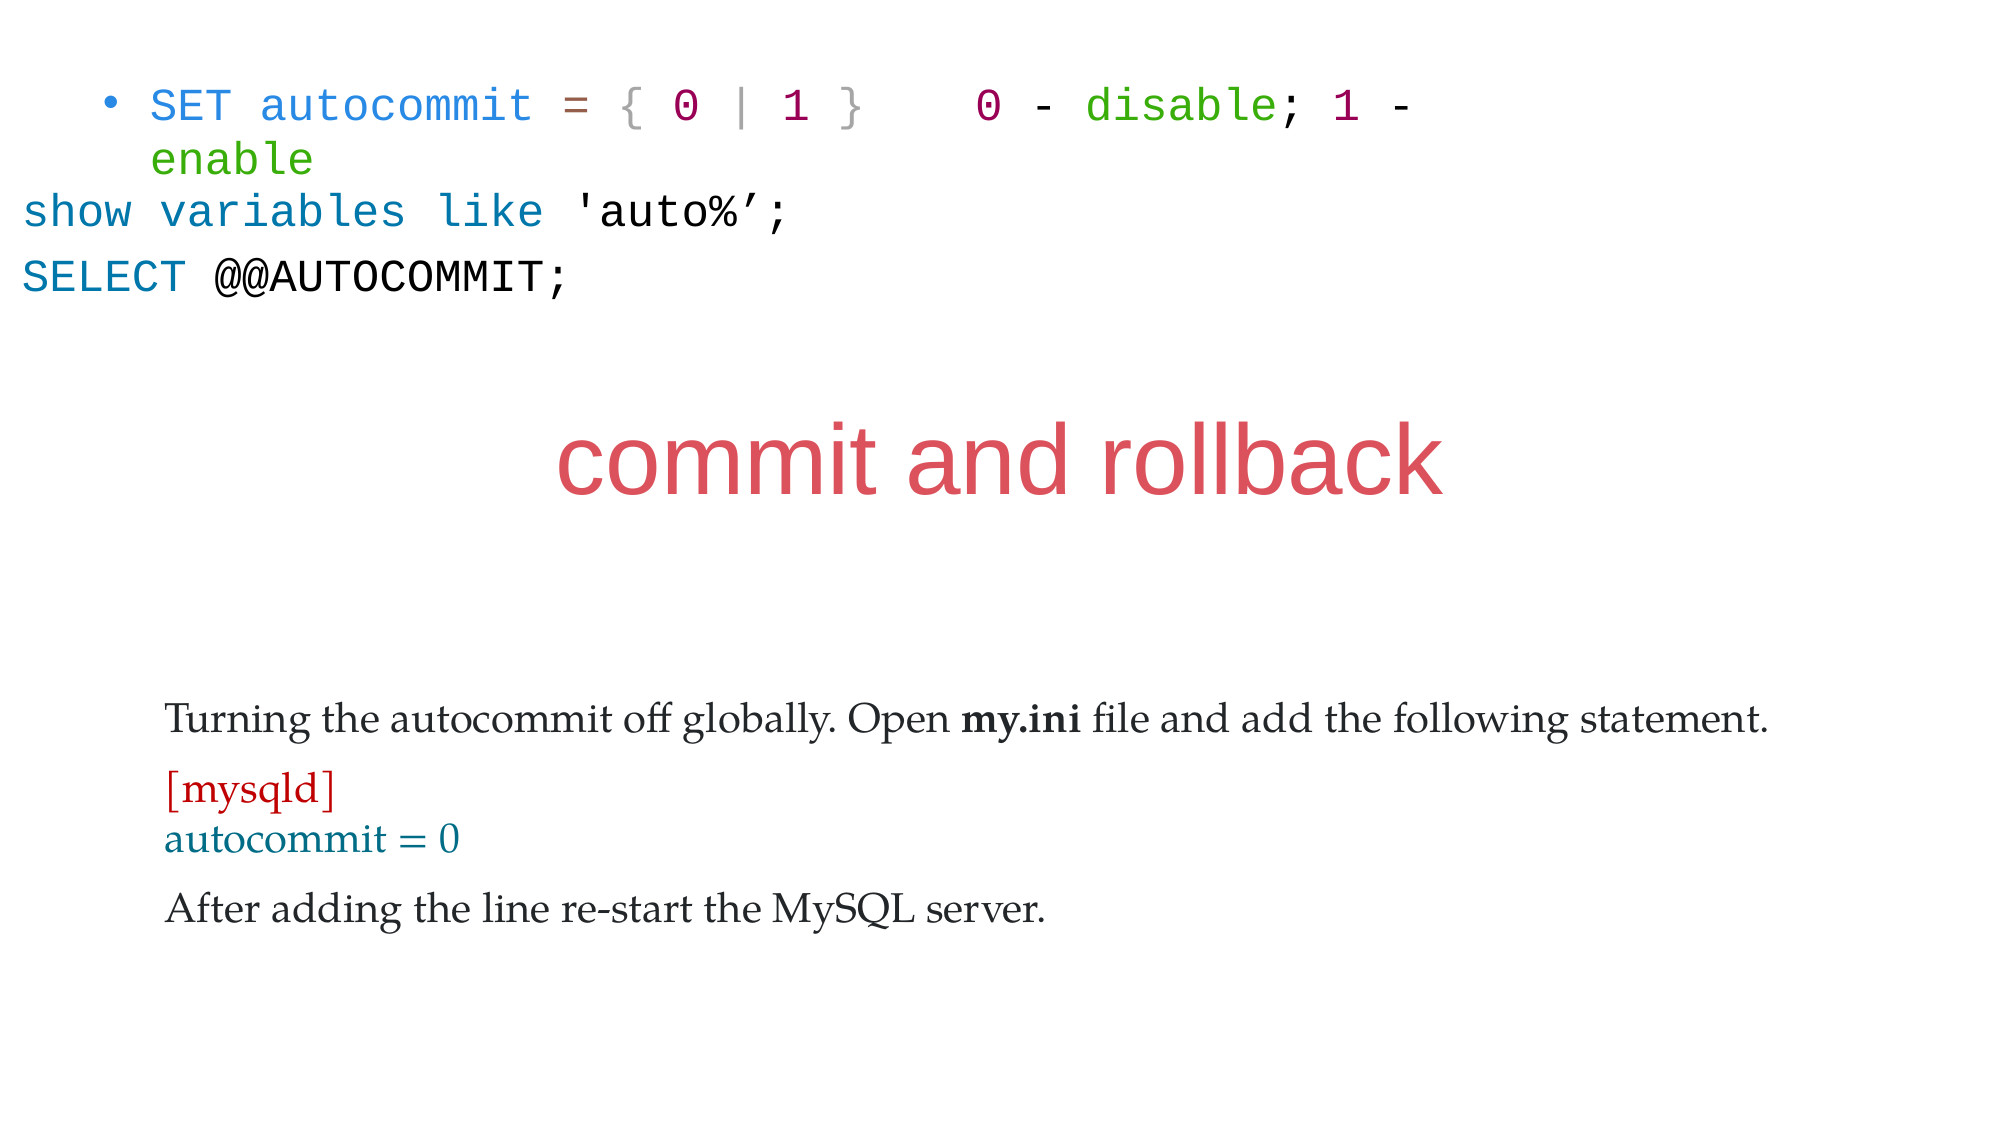

SET autocommit = { 0 | 1 }    0 - disable; 1 - enable
show variables like 'auto%’;

SELECT @@AUTOCOMMIT;
commit and rollback
Turning the autocommit off globally. Open my.ini file and add the following statement.

[mysqld]
autocommit = 0

After adding the line re-start the MySQL server.